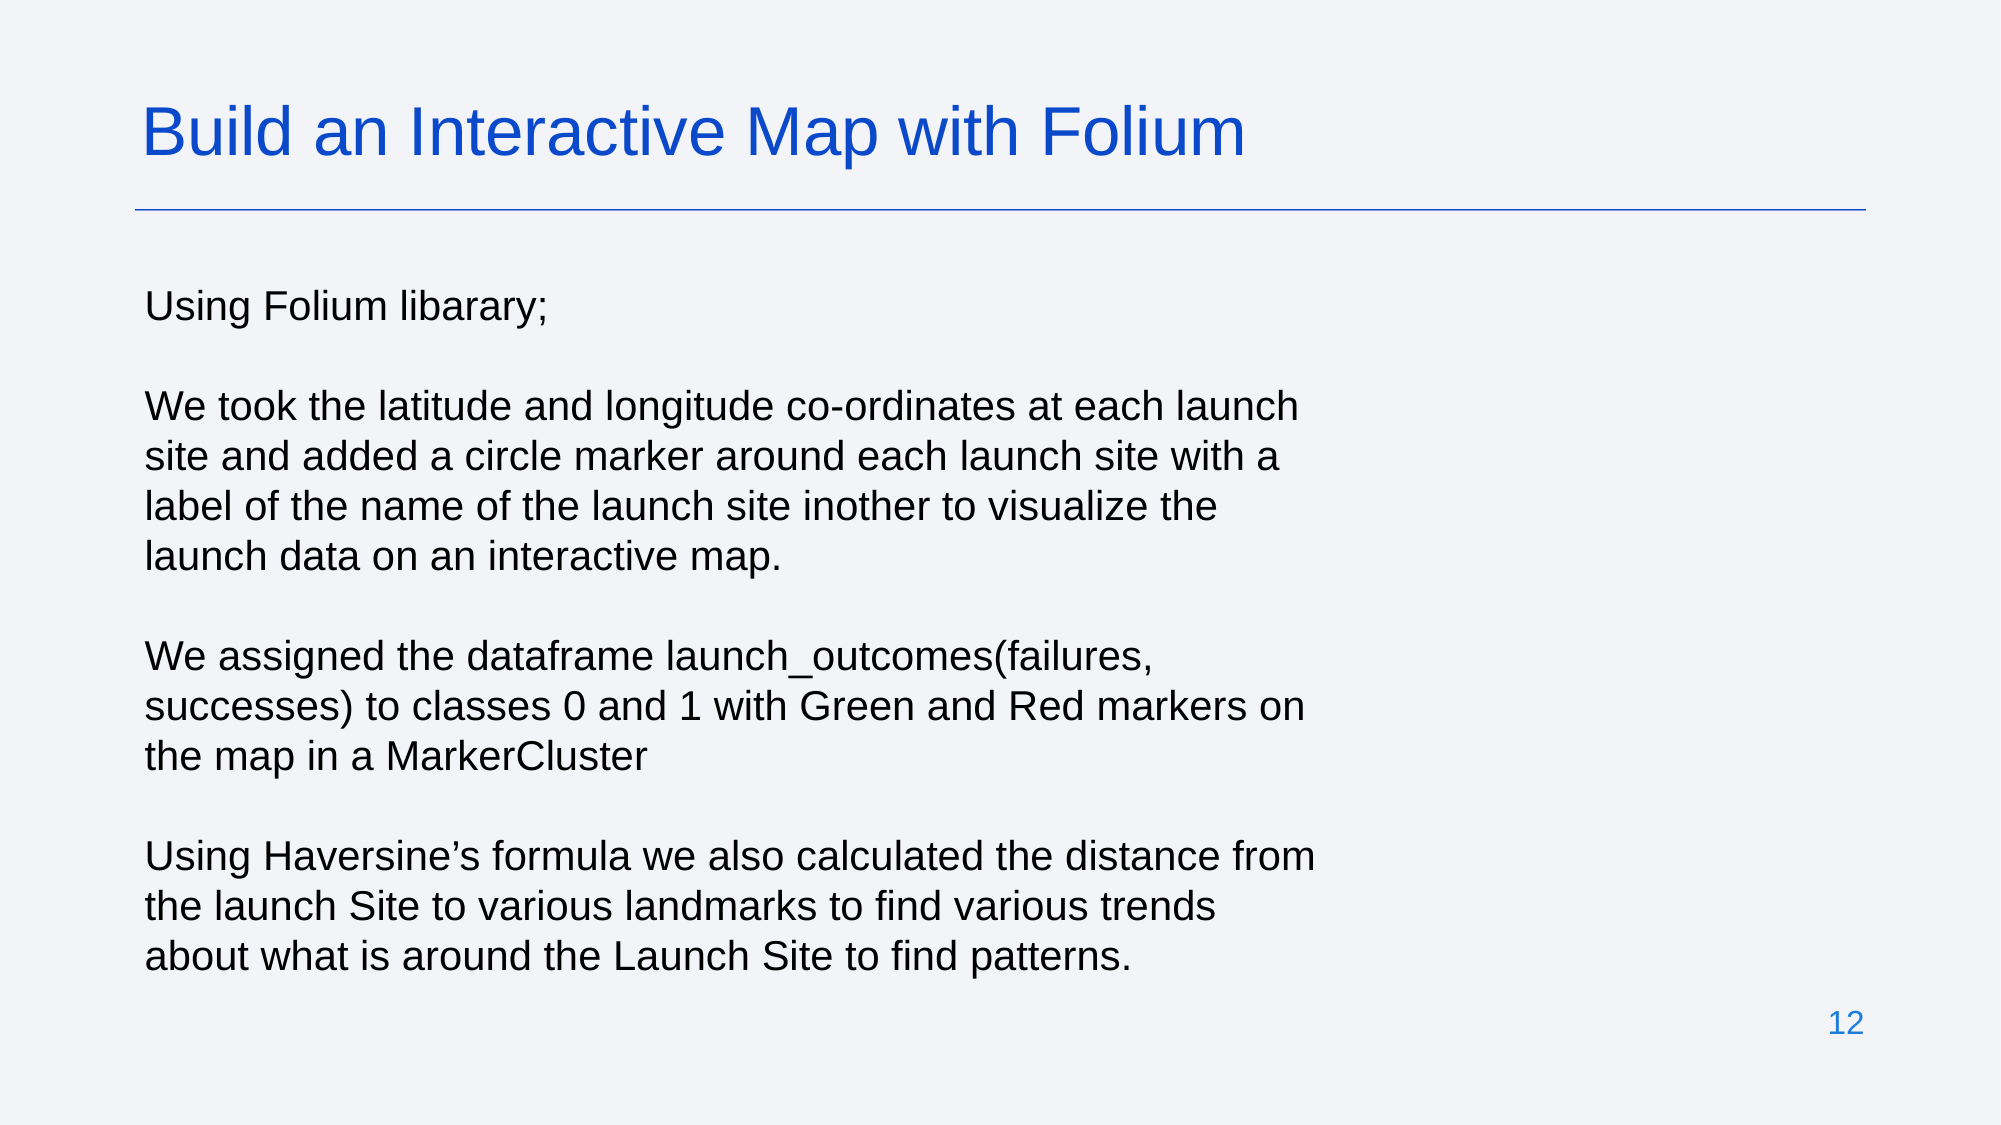

Build an Interactive Map with Folium
Using Folium libarary;

We took the latitude and longitude co-ordinates at each launch site and added a circle marker around each launch site with a label of the name of the launch site inother to visualize the launch data on an interactive map.

We assigned the dataframe launch_outcomes(failures, successes) to classes 0 and 1 with Green and Red markers on the map in a MarkerCluster

Using Haversine’s formula we also calculated the distance from the launch Site to various landmarks to find various trends about what is around the Launch Site to find patterns.
12